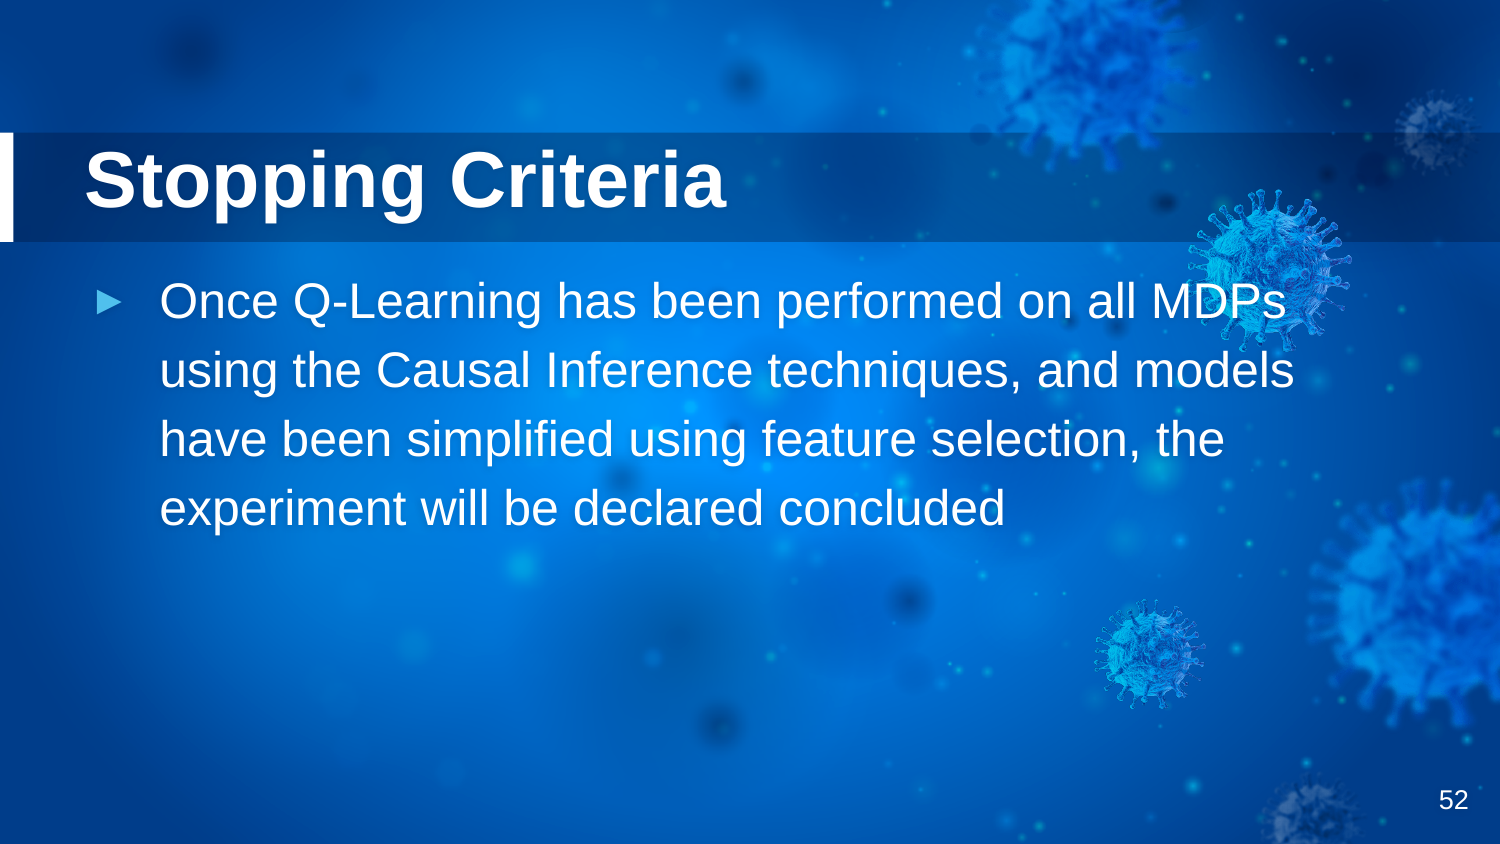

# Stopping Criteria
Once Q-Learning has been performed on all MDPs using the Causal Inference techniques, and models have been simplified using feature selection, the experiment will be declared concluded
52